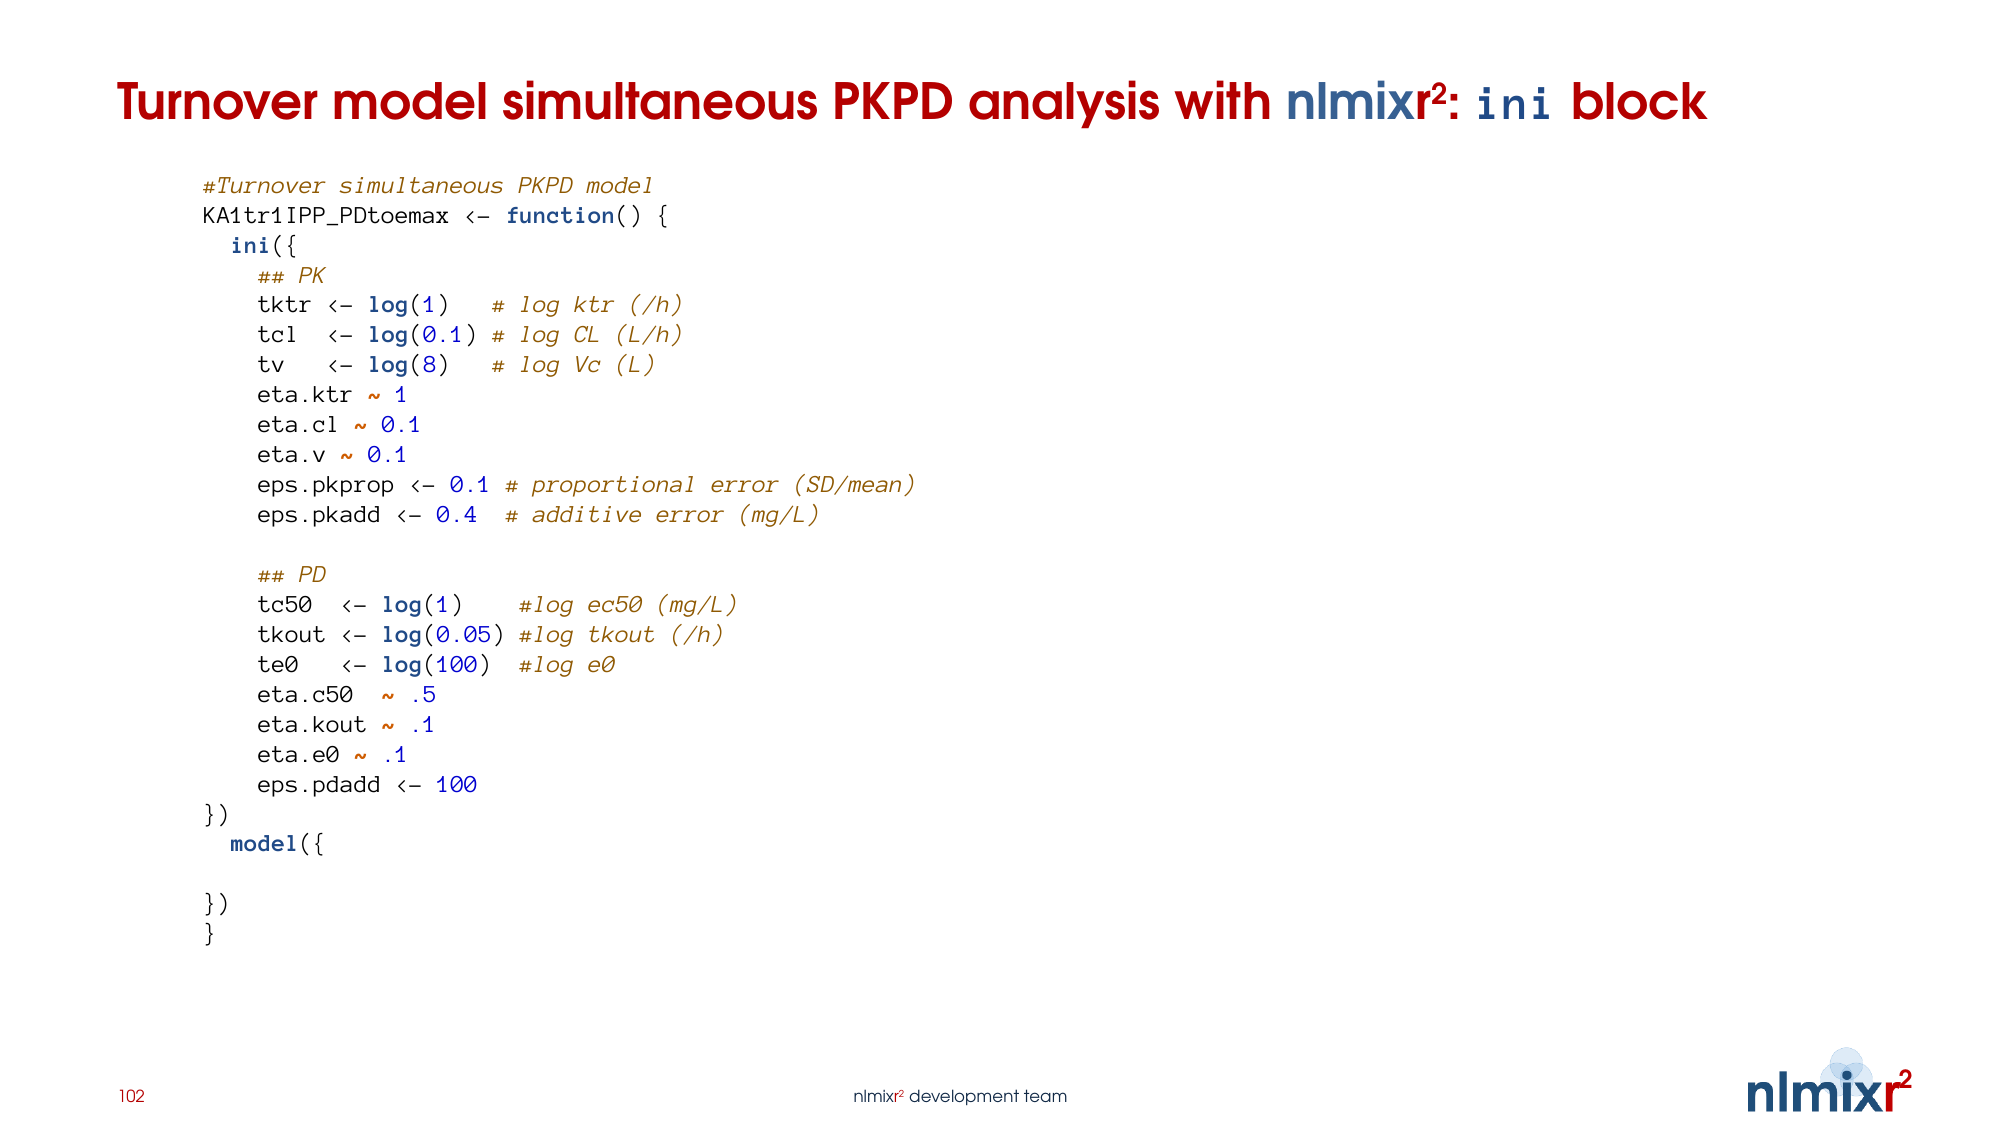

# Turnover model simultaneous PKPD analysis with nlmixr2: ini block
#Turnover simultaneous PKPD model
KA1tr1IPP_PDtoemax <- function() {
  ini({
    ## PK
    tktr <- log(1)   # log ktr (/h)
    tcl  <- log(0.1) # log CL (L/h)
    tv   <- log(8)   # log Vc (L)
    eta.ktr ~ 1
    eta.cl ~ 0.1
    eta.v ~ 0.1
    eps.pkprop <- 0.1 # proportional error (SD/mean)
    eps.pkadd <- 0.4  # additive error (mg/L)
    ## PD
    tc50  <- log(1)    #log ec50 (mg/L)
    tkout <- log(0.05) #log tkout (/h)
    te0   <- log(100)  #log e0
    eta.c50  ~ .5
    eta.kout ~ .1
    eta.e0 ~ .1
    eps.pdadd <- 100
})
  model({
})
}
102
nlmixr2 development team